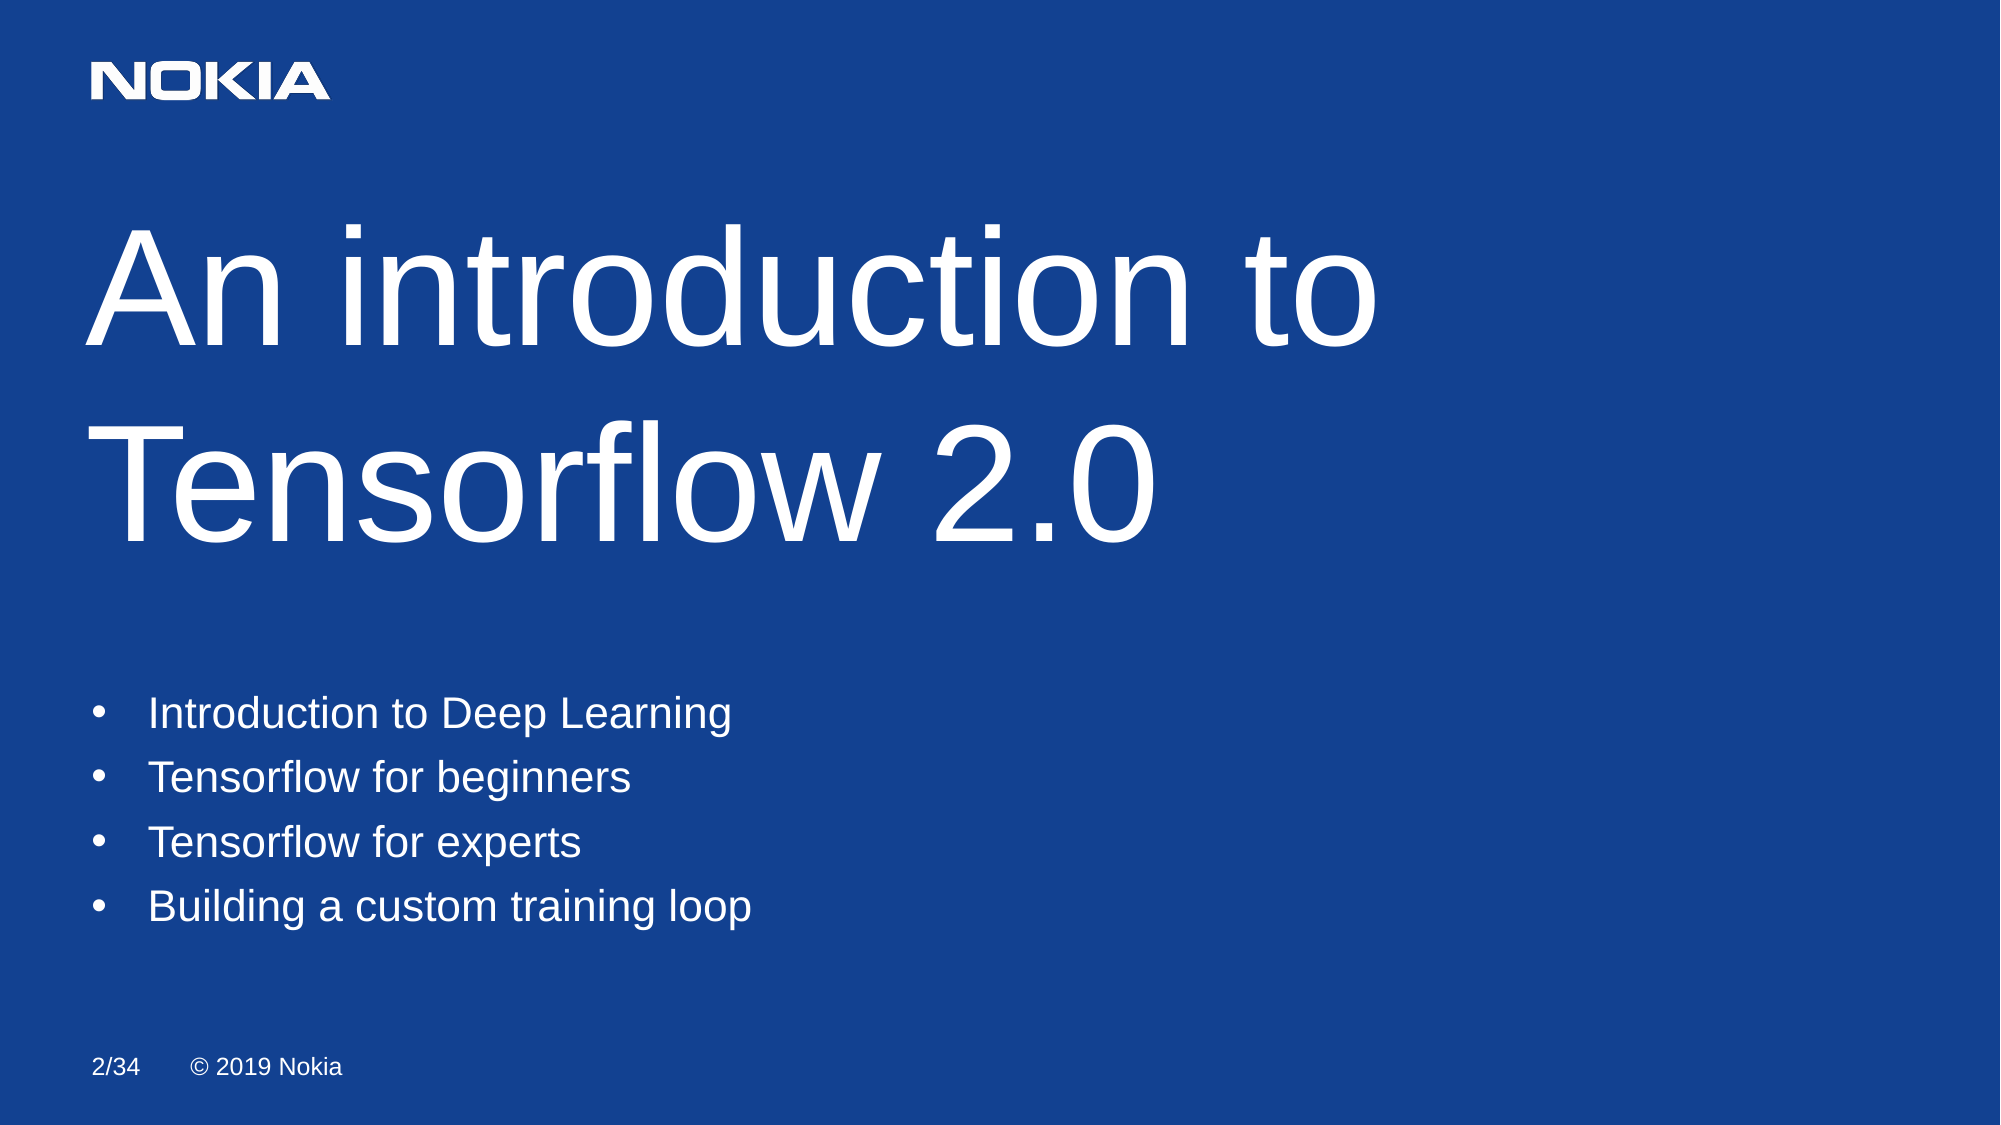

An introduction to
Tensorflow 2.0
Introduction to Deep Learning
Tensorflow for beginners
Tensorflow for experts
Building a custom training loop